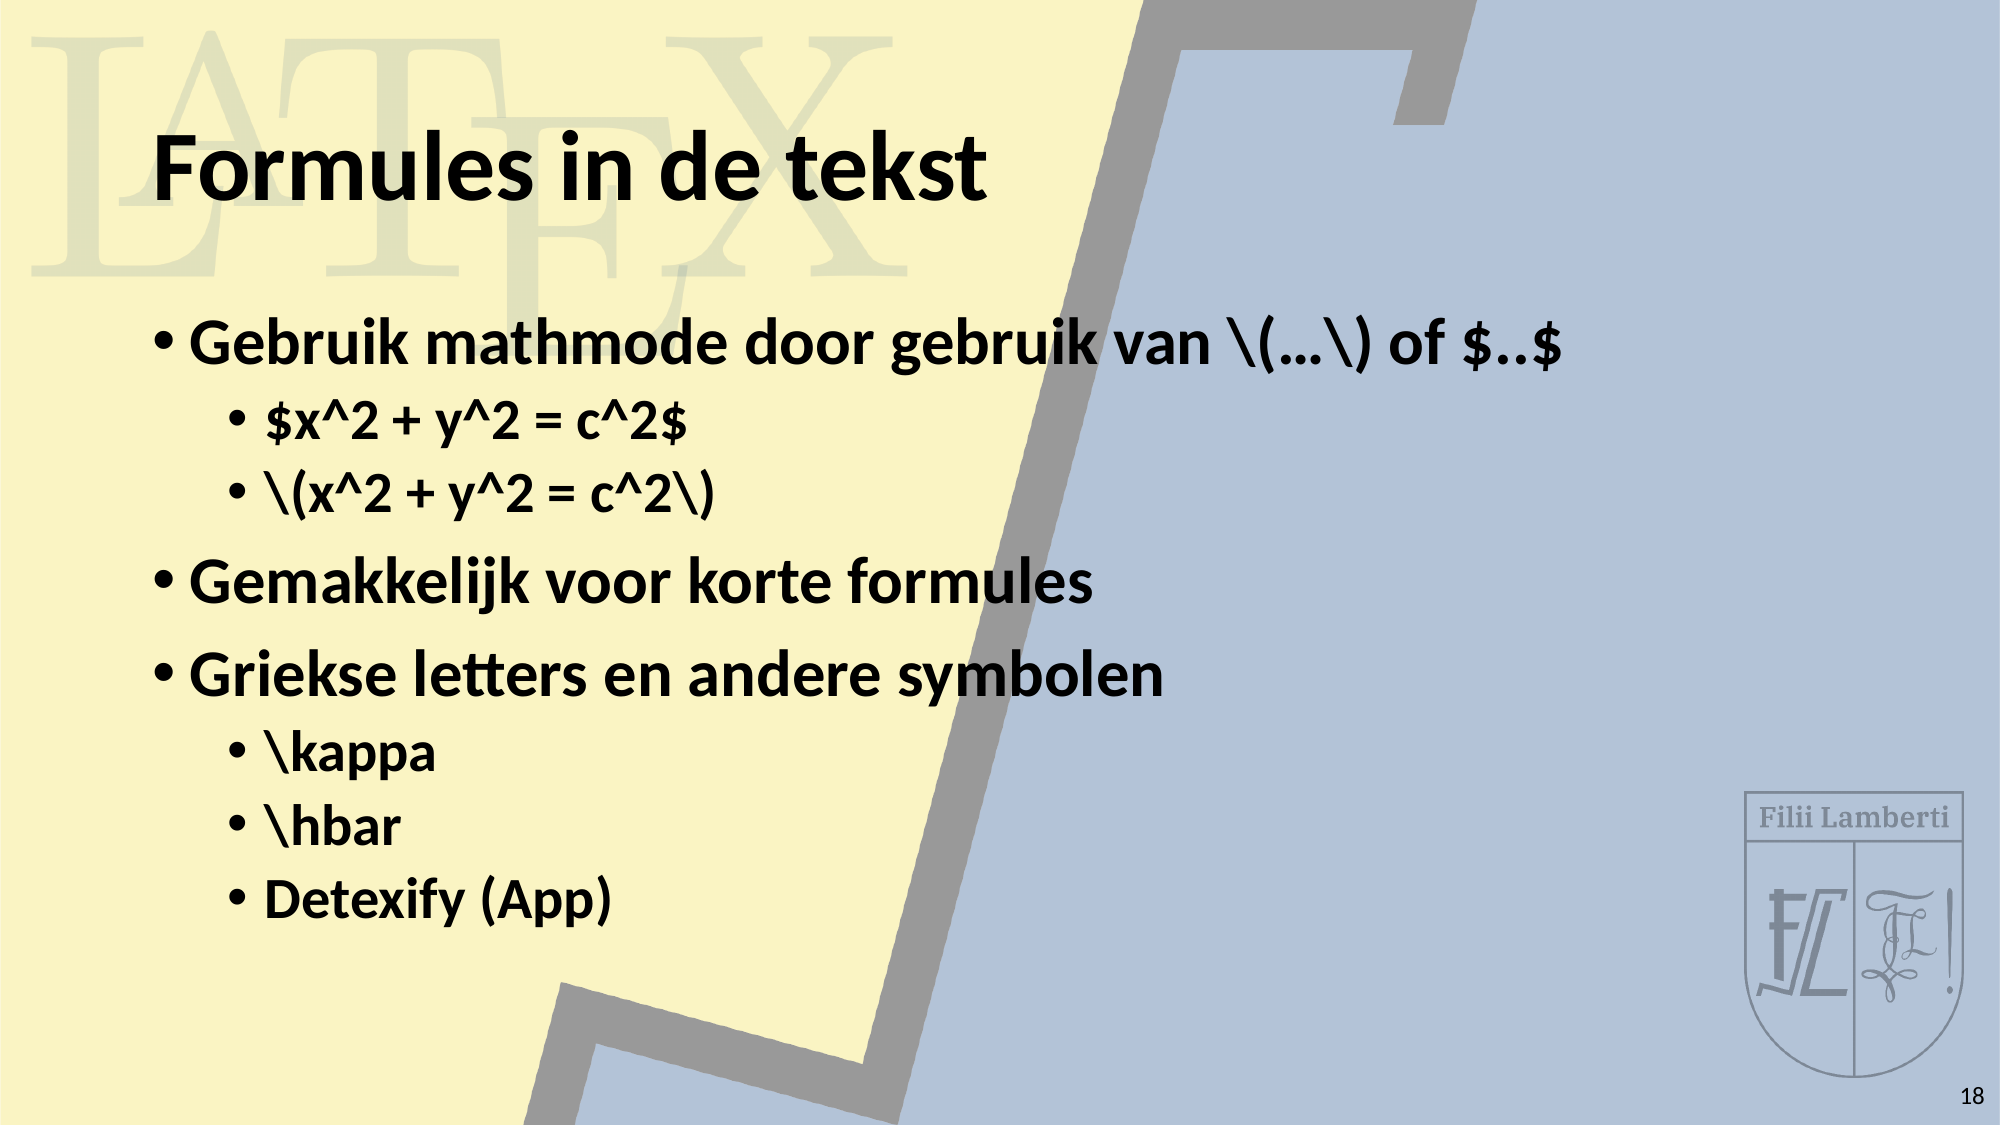

# Formules in de tekst
Gebruik mathmode door gebruik van \(…\) of $..$
$x^2 + y^2 = c^2$
\(x^2 + y^2 = c^2\)
Gemakkelijk voor korte formules
Griekse letters en andere symbolen
\kappa
\hbar
Detexify (App)
18